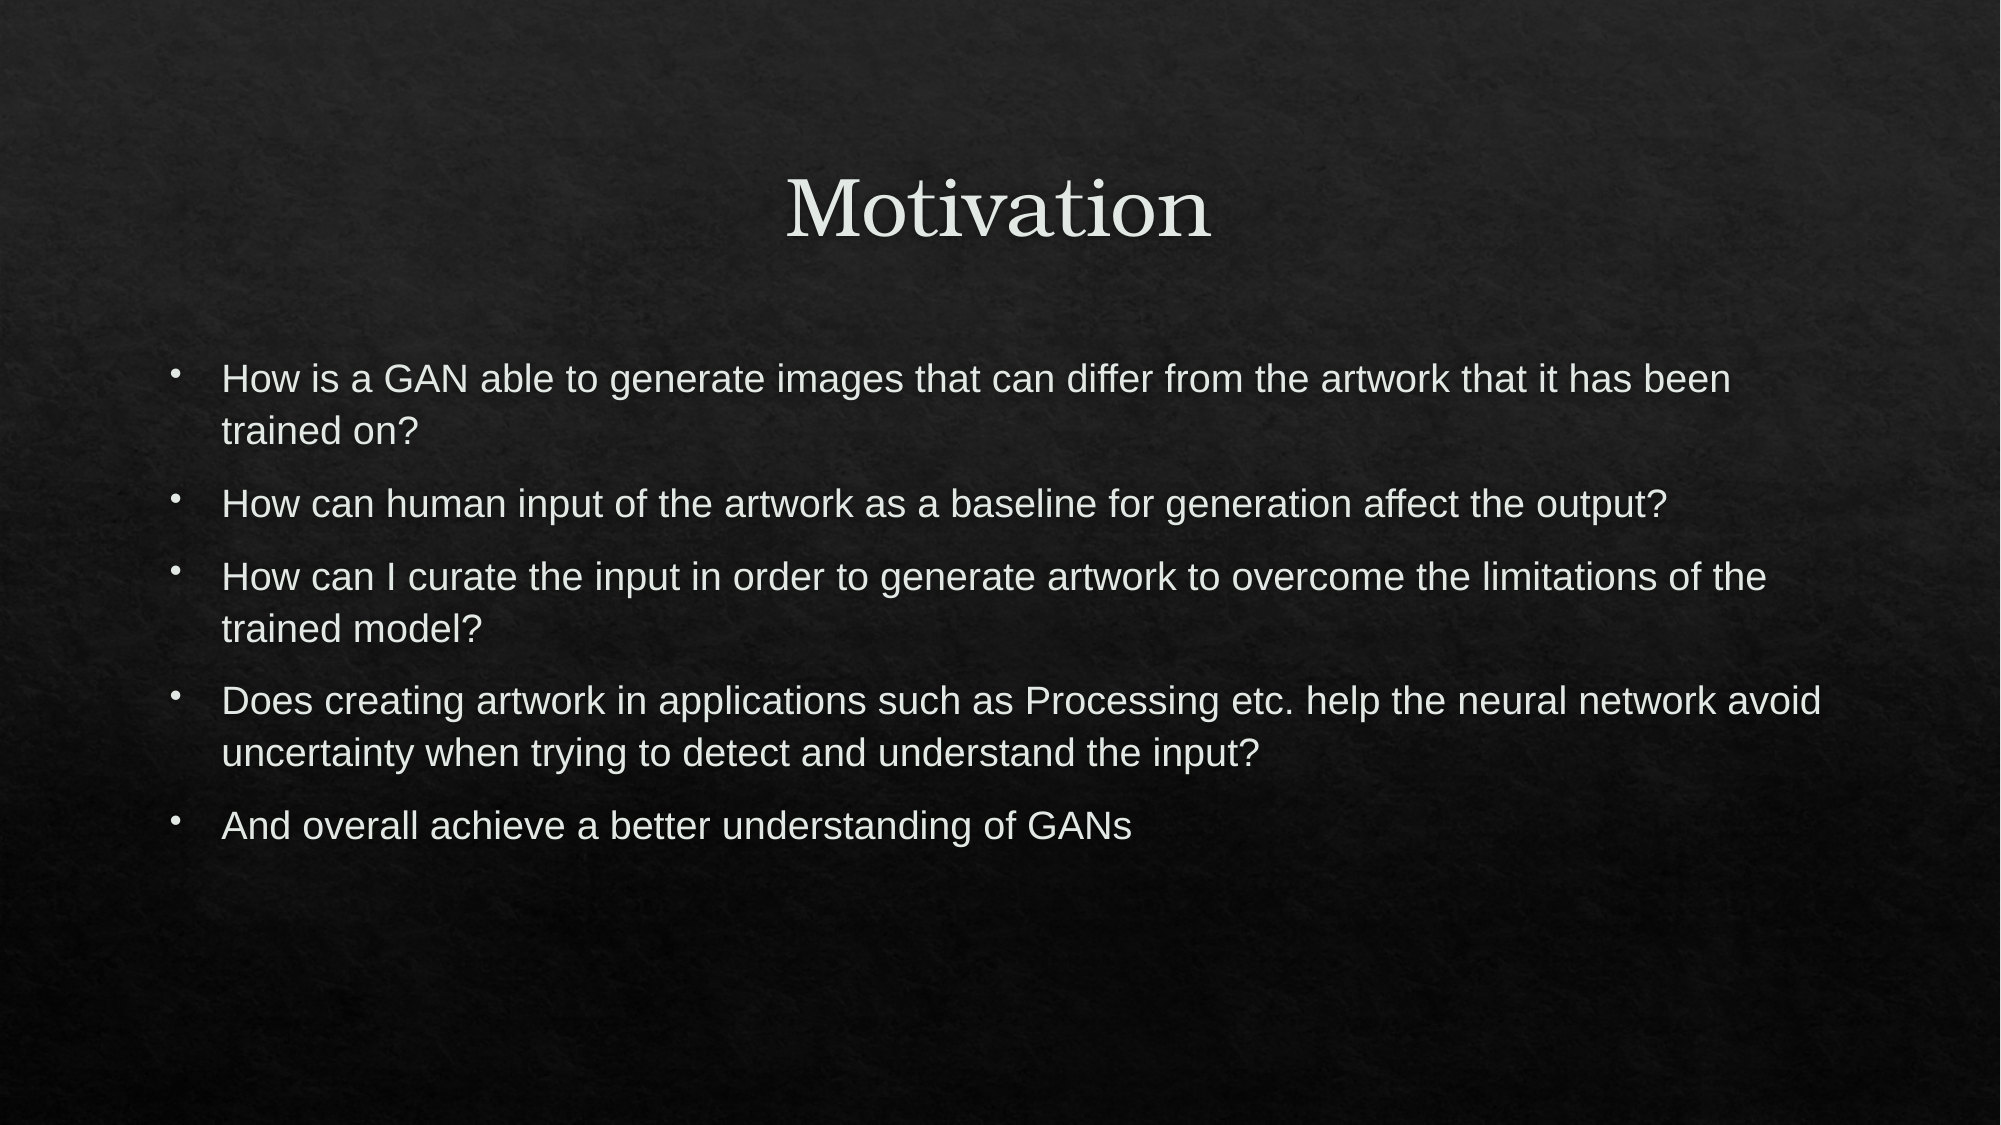

# Motivation
How is a GAN able to generate images that can differ from the artwork that it has been trained on?
How can human input of the artwork as a baseline for generation affect the output?
How can I curate the input in order to generate artwork to overcome the limitations of the trained model?
Does creating artwork in applications such as Processing etc. help the neural network avoid uncertainty when trying to detect and understand the input?
And overall achieve a better understanding of GANs